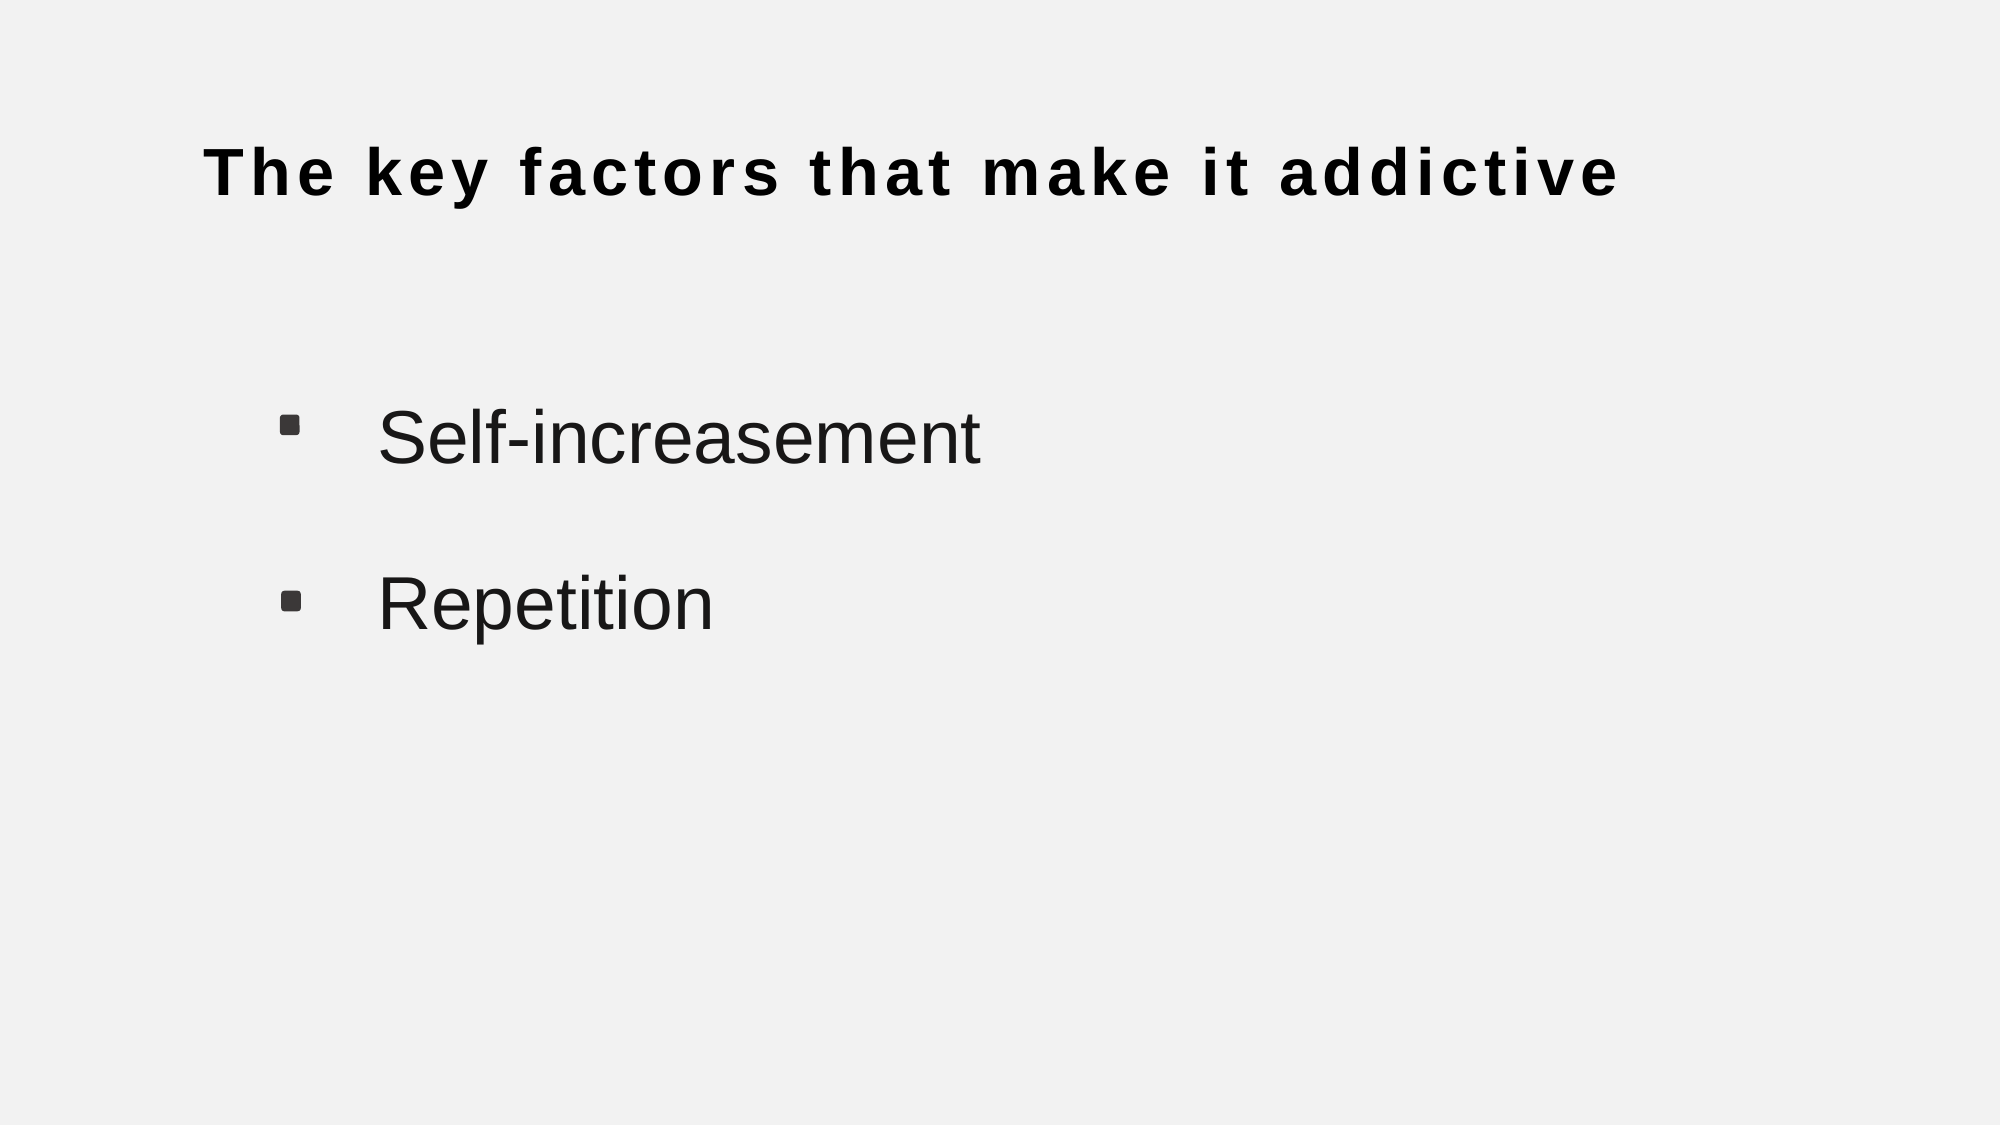

The key factors that make it addictive
Self-increasement

Repetition